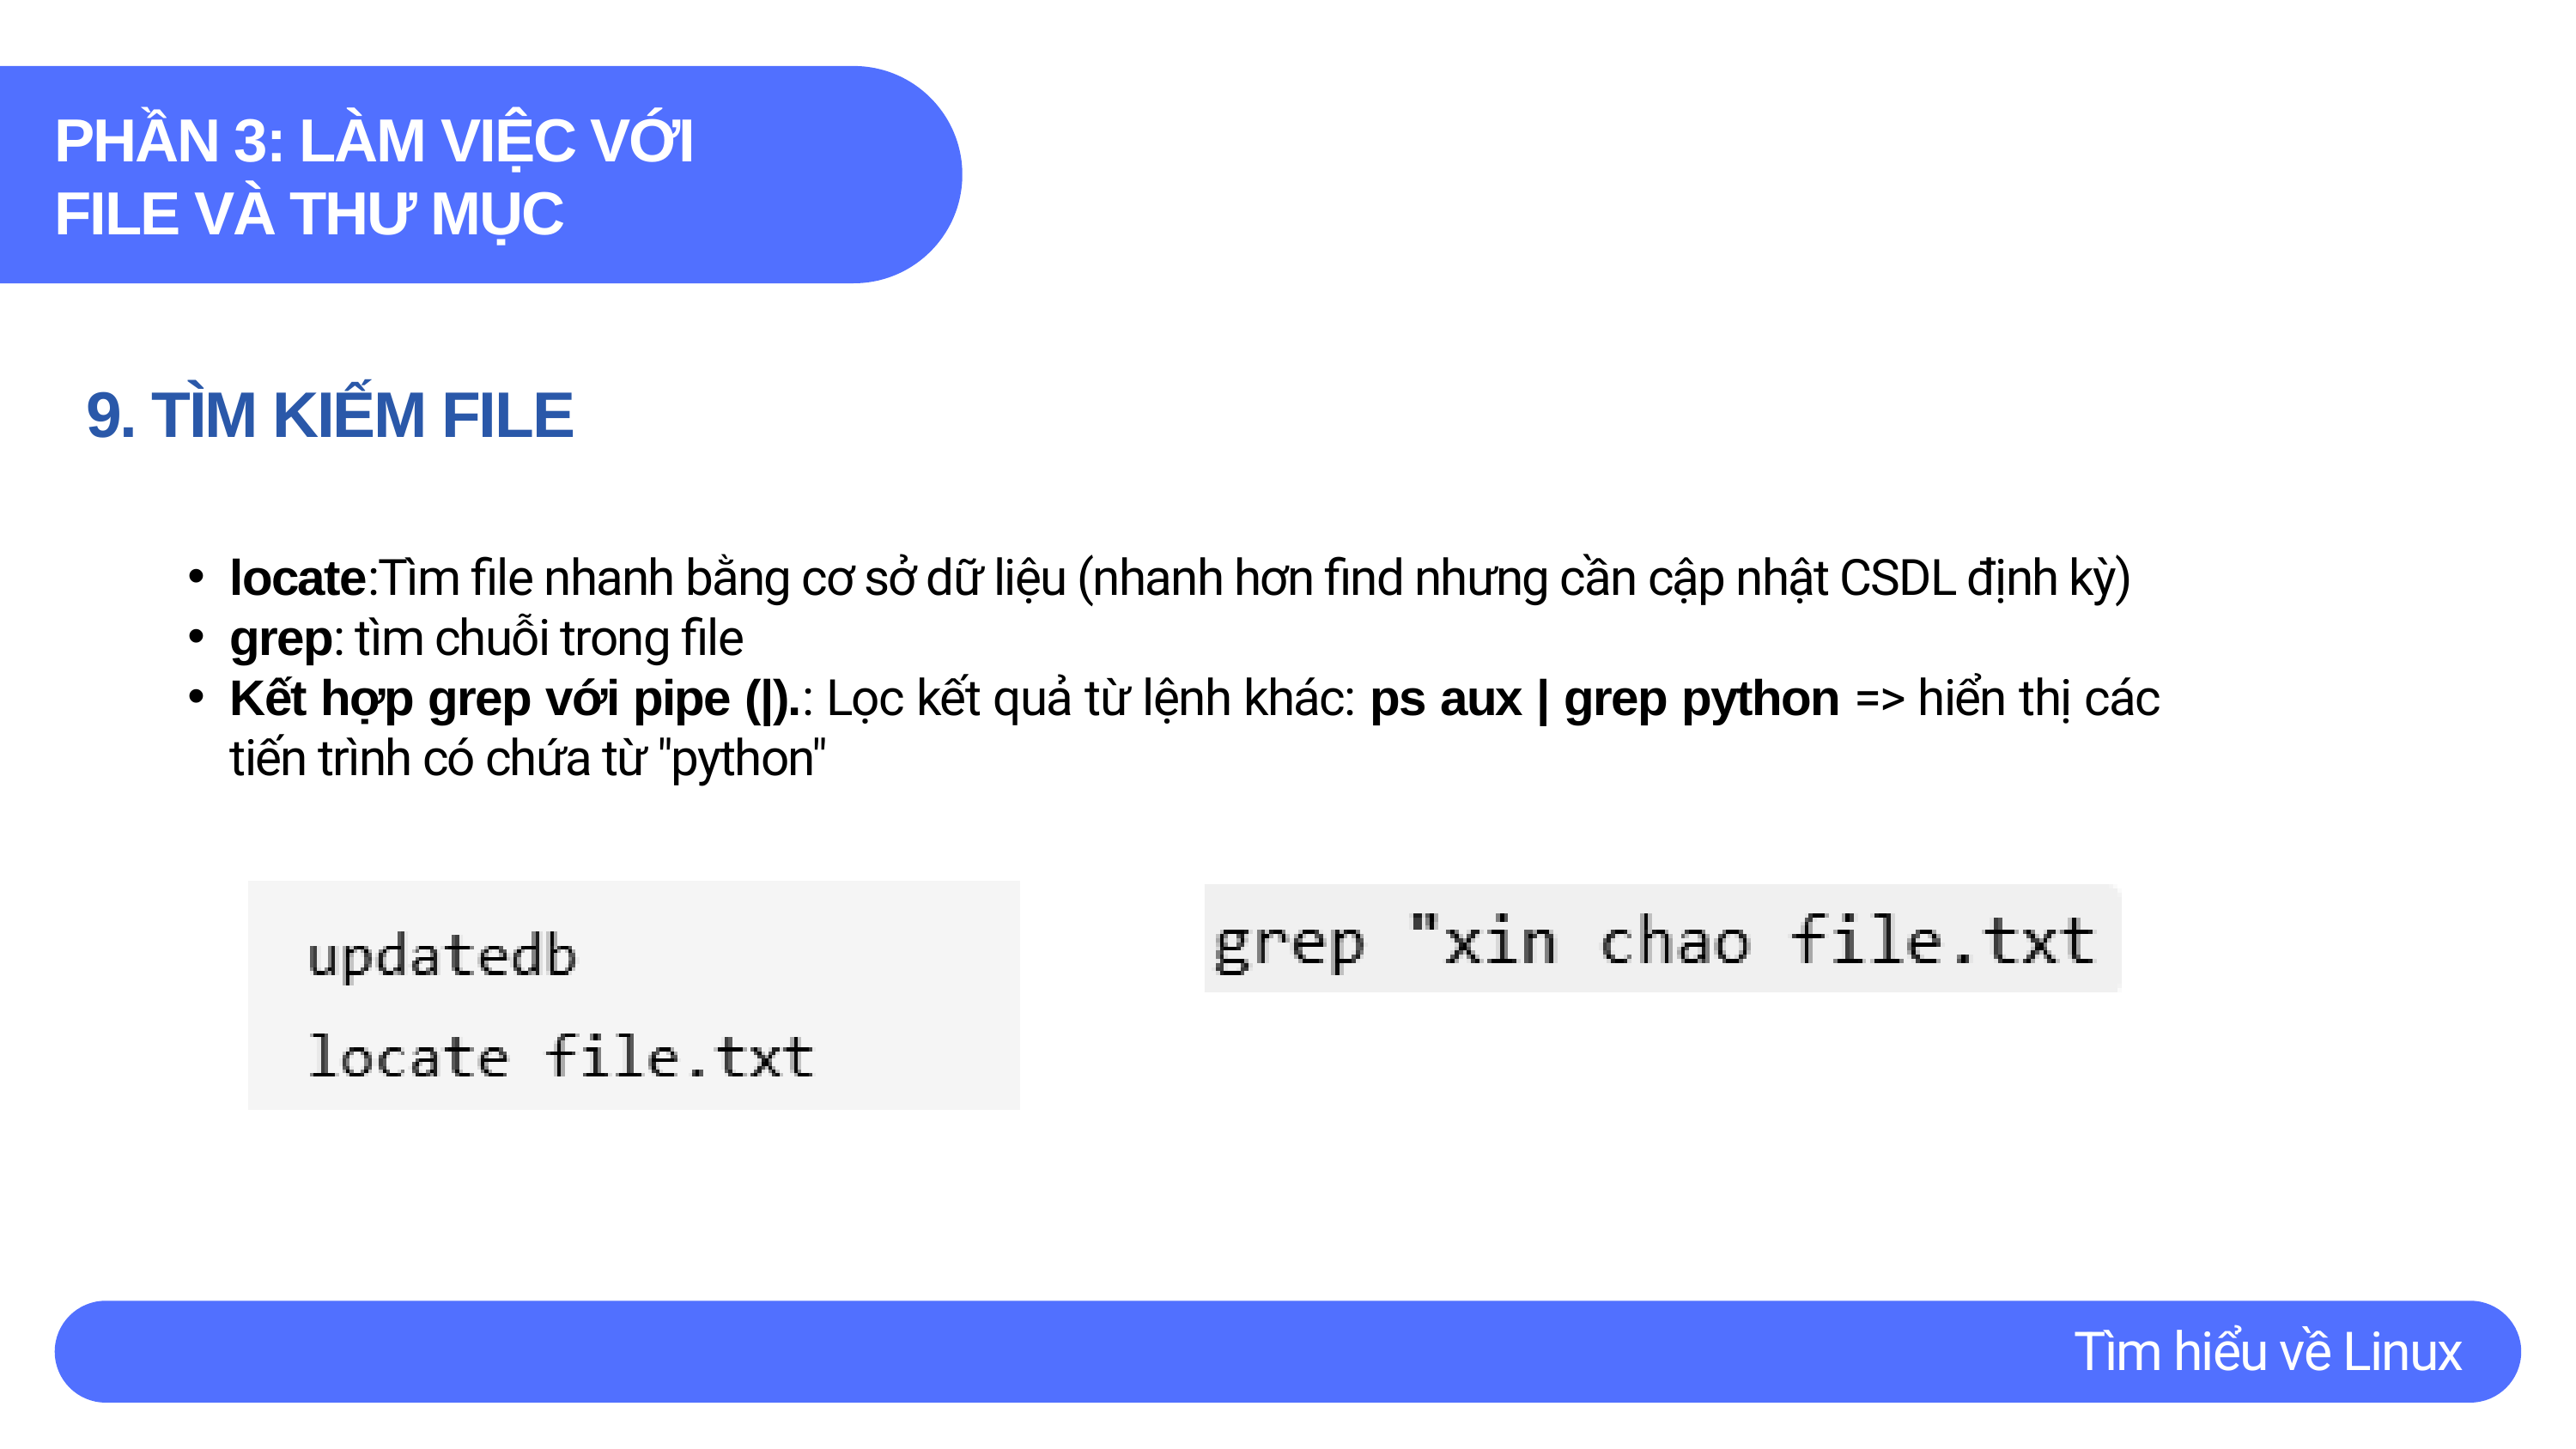

PHẦN 3: LÀM VIỆC VỚI FILE VÀ THƯ MỤC

9. TÌM KIẾM FILE

locate:Tìm file nhanh bằng cơ sở dữ liệu (nhanh hơn find nhưng cần cập nhật CSDL định kỳ)
grep: tìm chuỗi trong file
Kết hợp grep với pipe (|).: Lọc kết quả từ lệnh khác: ps aux | grep python => hiển thị các tiến trình có chứa từ "python"

Tìm hiểu về Linux